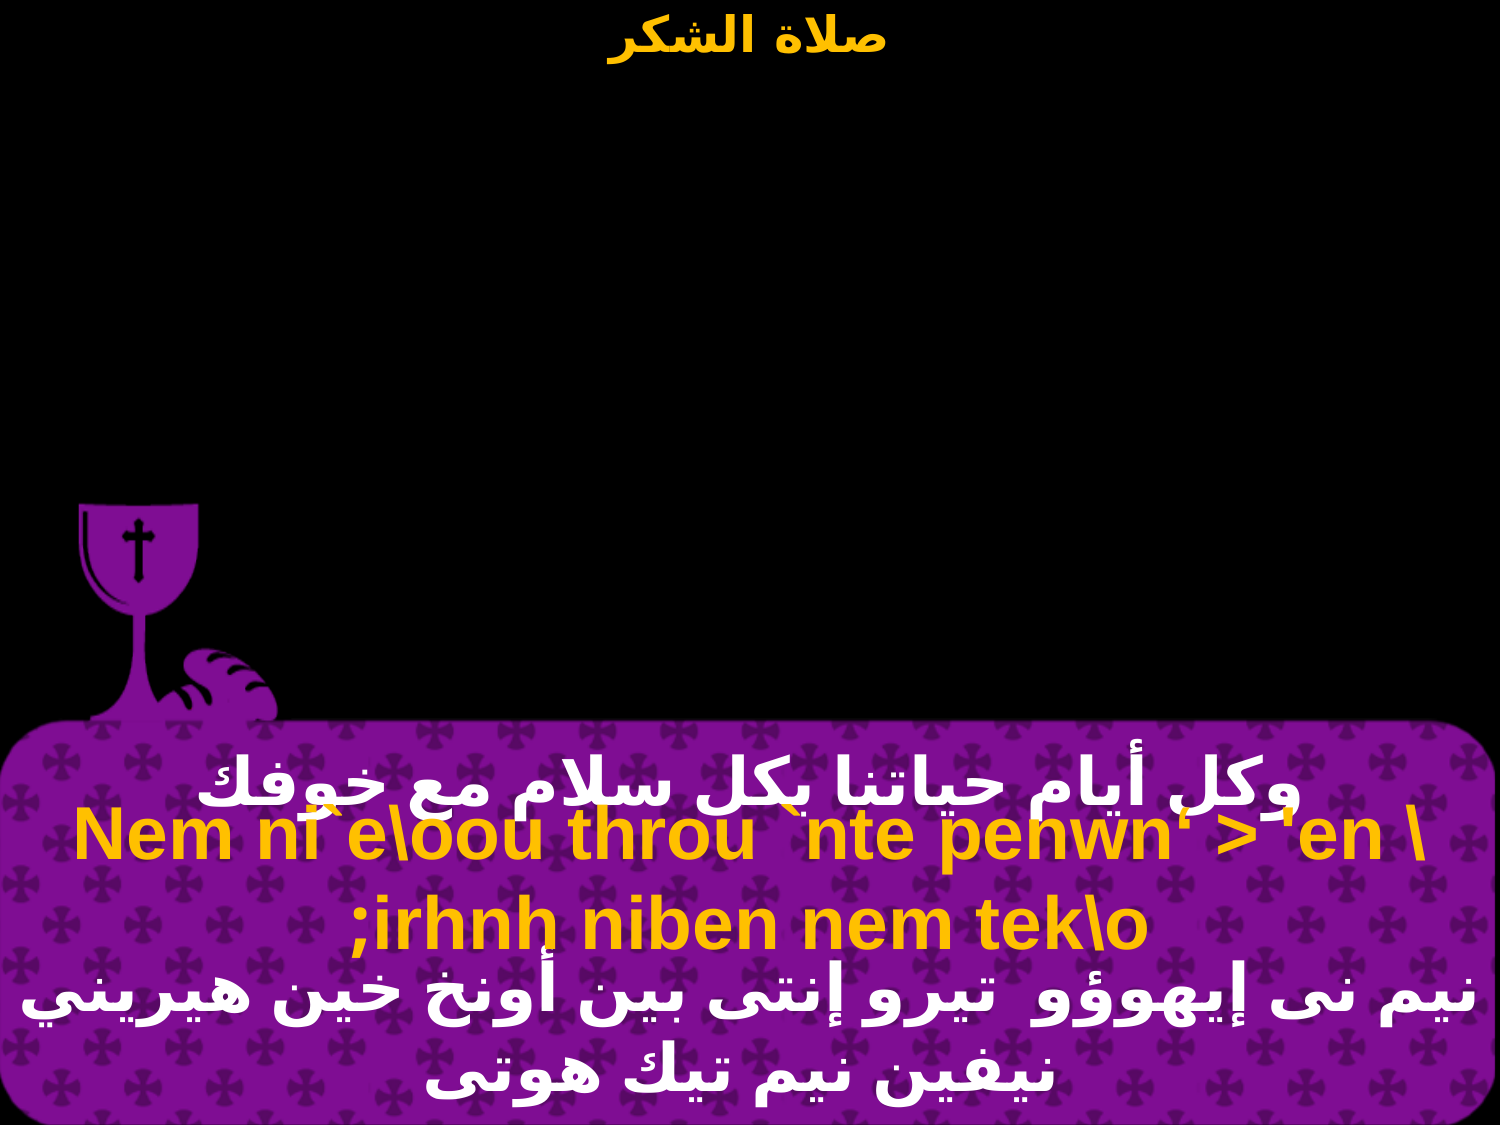

# وكل أيام حياتنا بكل سلام مع خوفك
Nem ni`e\oou throu `nte penwn‘ > 'en \irhnh niben nem tek\o;
نيم نى إيهوؤو  تيرو إنتى بين أونخ خين هيريني  نيفين نيم تيك هوتى